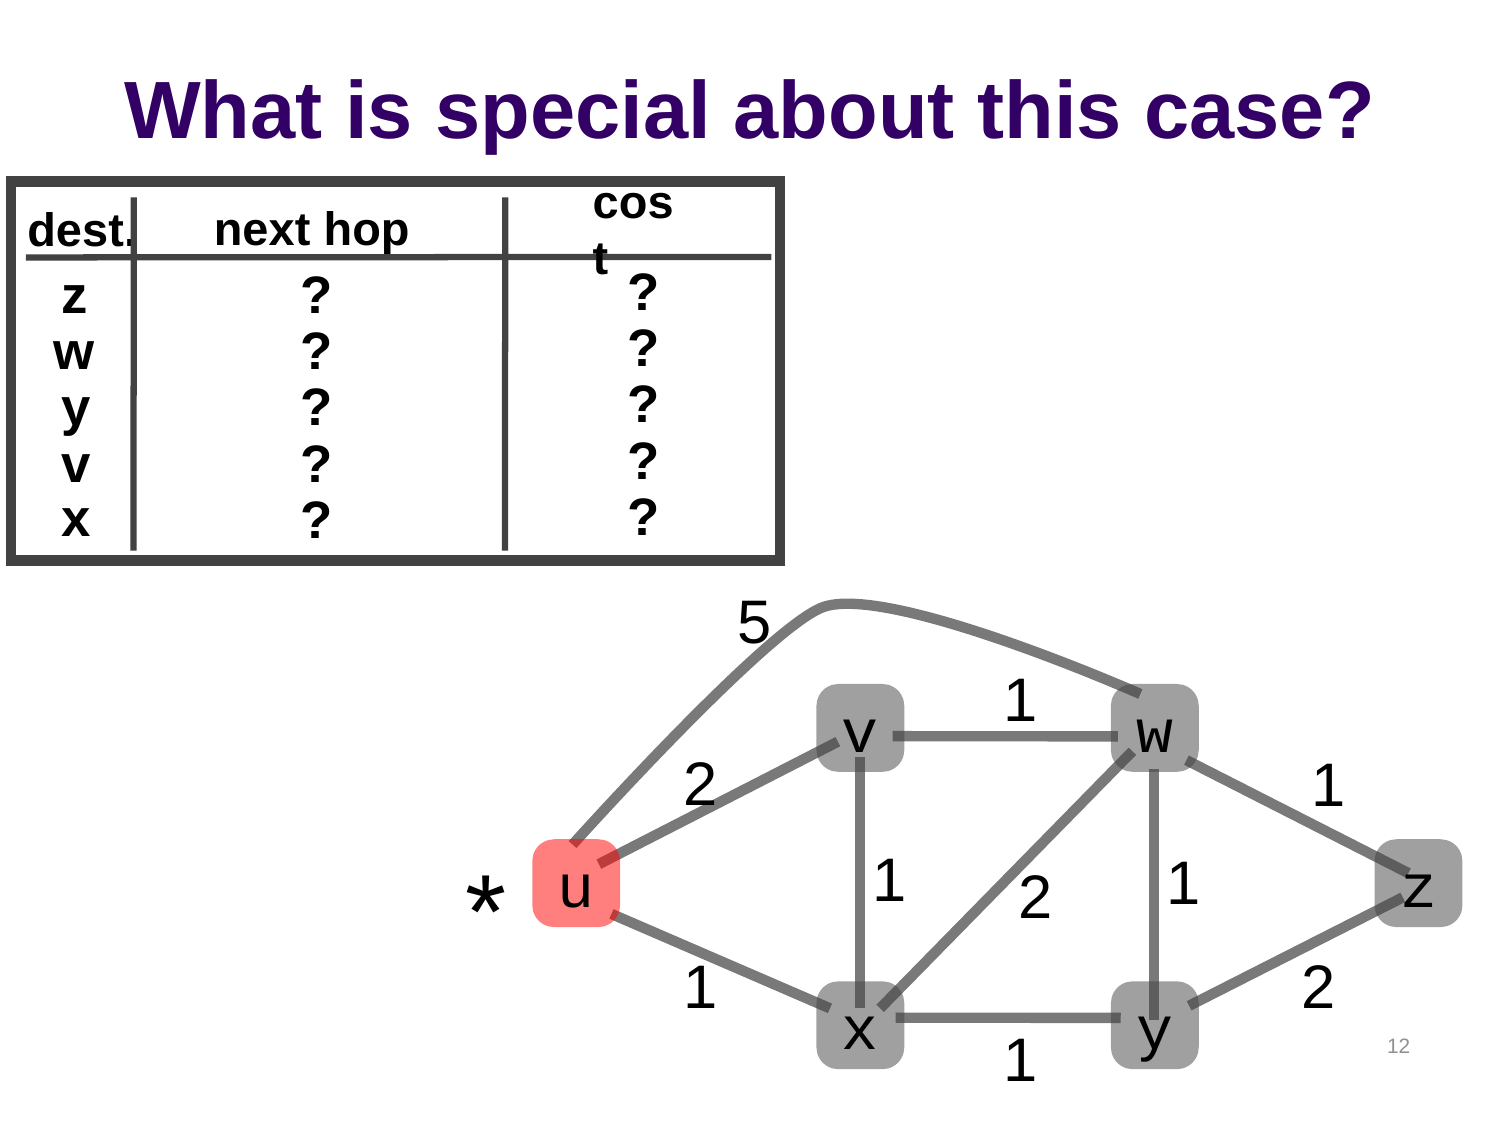

# What is special about this case?

next hop
dest.
cost

?
z
?

?
?
w
?
y
?
?
?
v
?
x
?

5

1
v
w

2
1

1
*
1
u
z
2

1
2
x
y
1

12